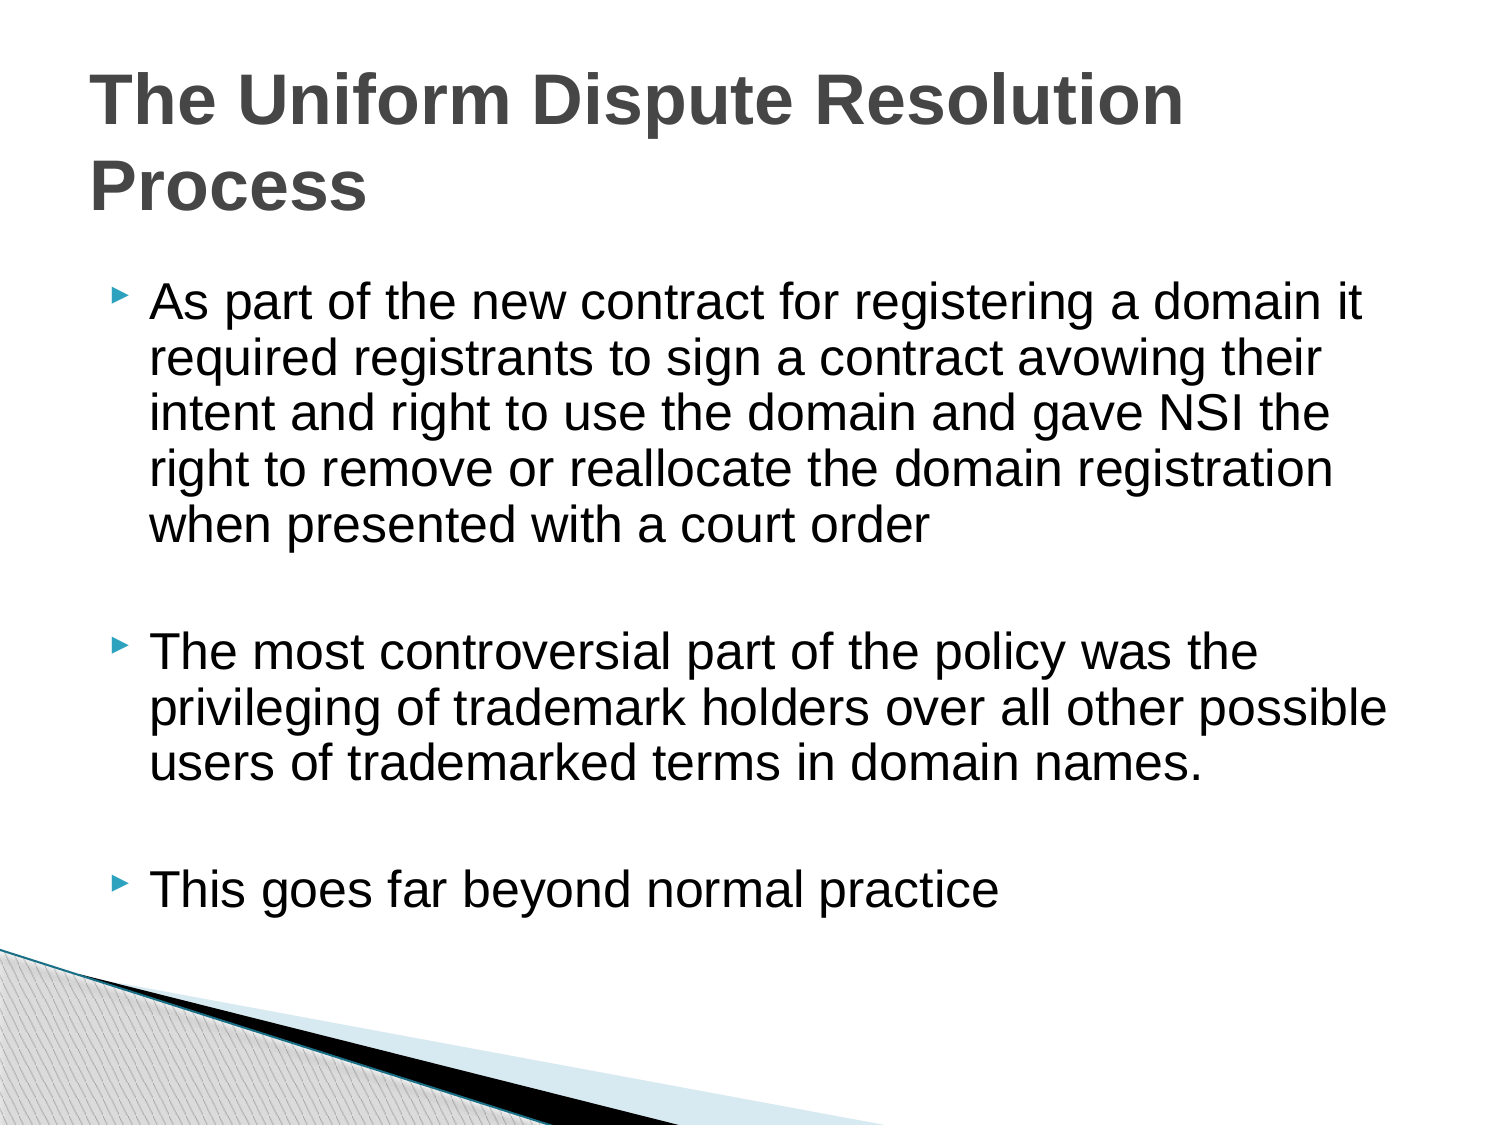

# The Uniform Dispute Resolution Process
As part of the new contract for registering a domain it required registrants to sign a contract avowing their intent and right to use the domain and gave NSI the right to remove or reallocate the domain registration when presented with a court order

The most controversial part of the policy was the privileging of trademark holders over all other possible users of trademarked terms in domain names.

This goes far beyond normal practice